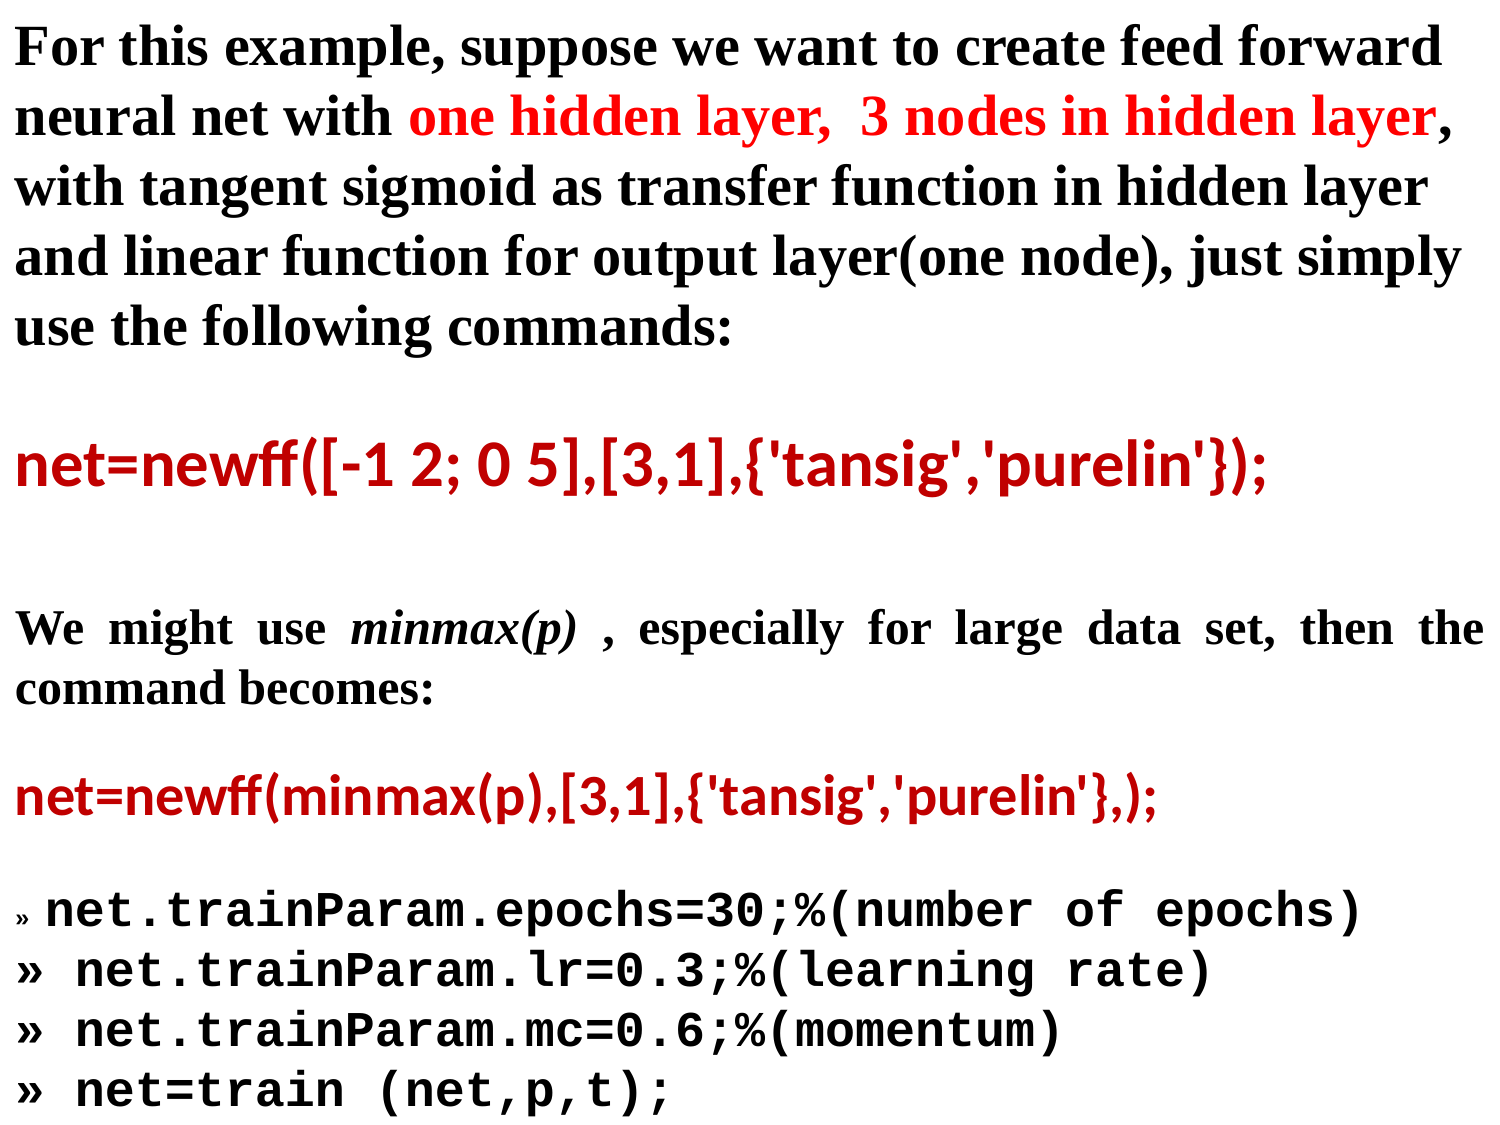

For this example, suppose we want to create feed forward neural net with one hidden layer,  3 nodes in hidden layer, with tangent sigmoid as transfer function in hidden layer and linear function for output layer(one node), just simply use the following commands:
net=newff([-1 2; 0 5],[3,1],{'tansig','purelin'});
We might use minmax(p) , especially for large data set, then the command becomes:
net=newff(minmax(p),[3,1],{'tansig','purelin'},);
» net.trainParam.epochs=30;%(number of epochs)
» net.trainParam.lr=0.3;%(learning rate)
» net.trainParam.mc=0.6;%(momentum)
» net=train (net,p,t);